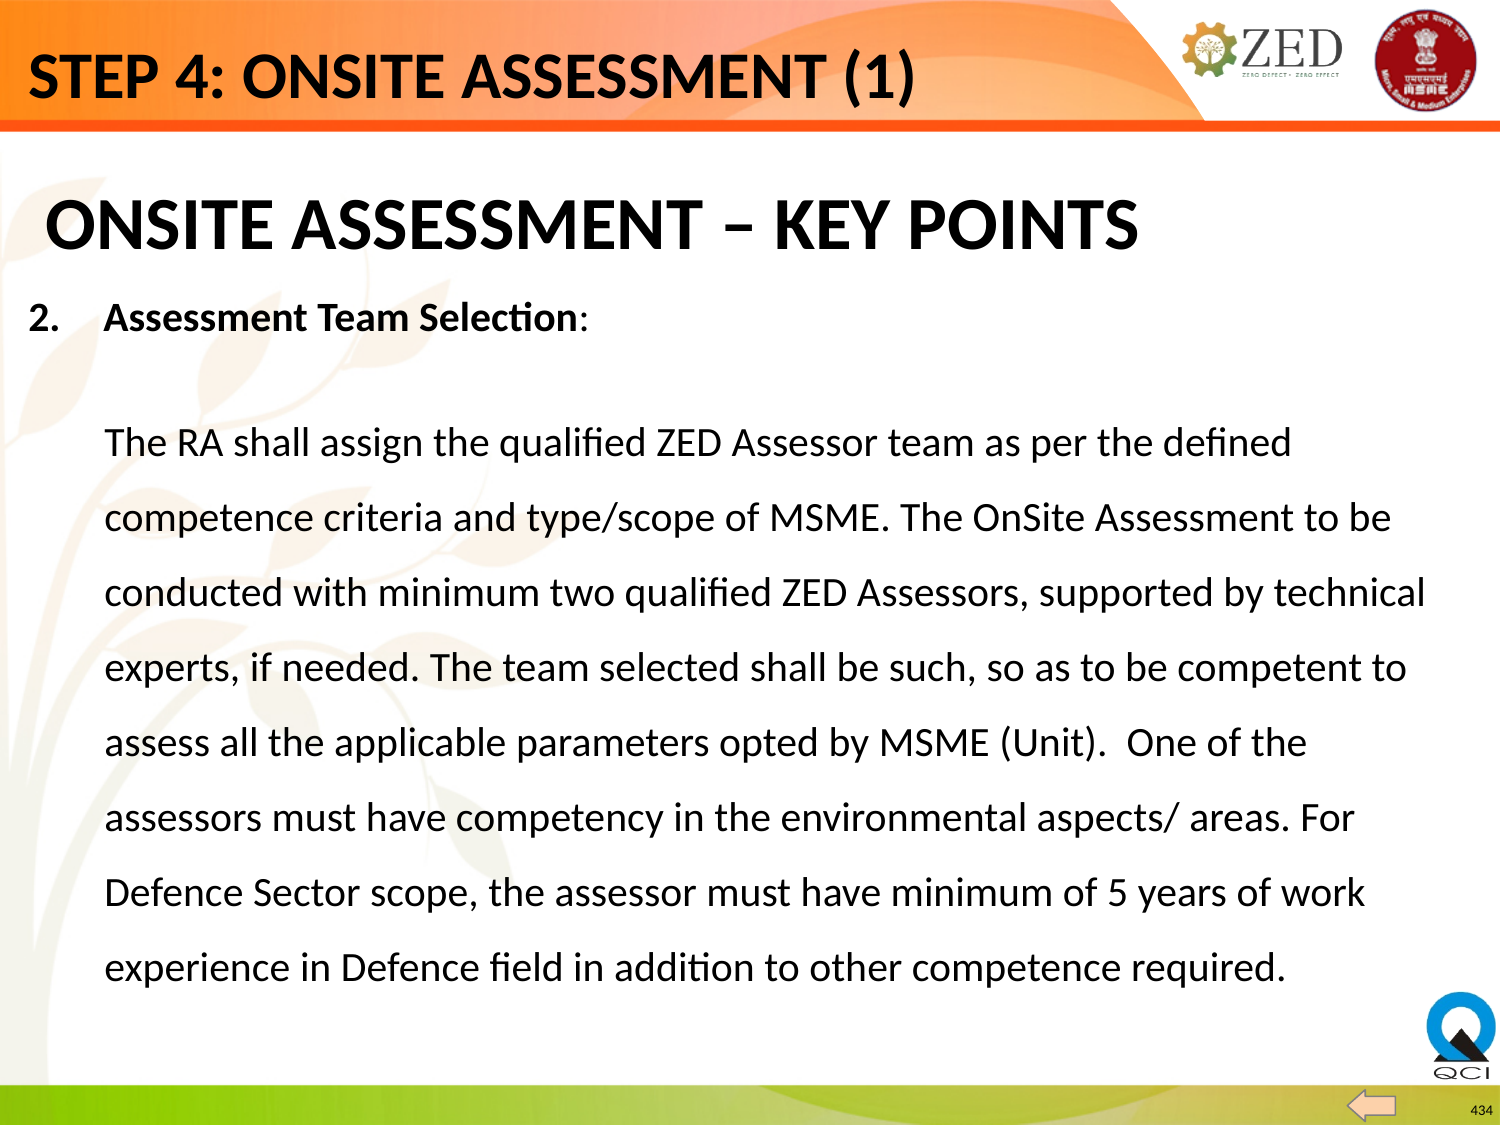

# STEP 4: ONSITE ASSESSMENT (1)
 ONSITE ASSESSMENT – KEY POINTS

Assessment Team Selection:

        The RA shall assign the qualified ZED Assessor team as per the defined
        competence criteria and type/scope of MSME. The OnSite Assessment to be
        conducted with minimum two qualified ZED Assessors, supported by technical
        experts, if needed. The team selected shall be such, so as to be competent to
        assess all the applicable parameters opted by MSME (Unit).  One of the
        assessors must have competency in the environmental aspects/ areas. For
        Defence Sector scope, the assessor must have minimum of 5 years of work
        experience in Defence field in addition to other competence required.